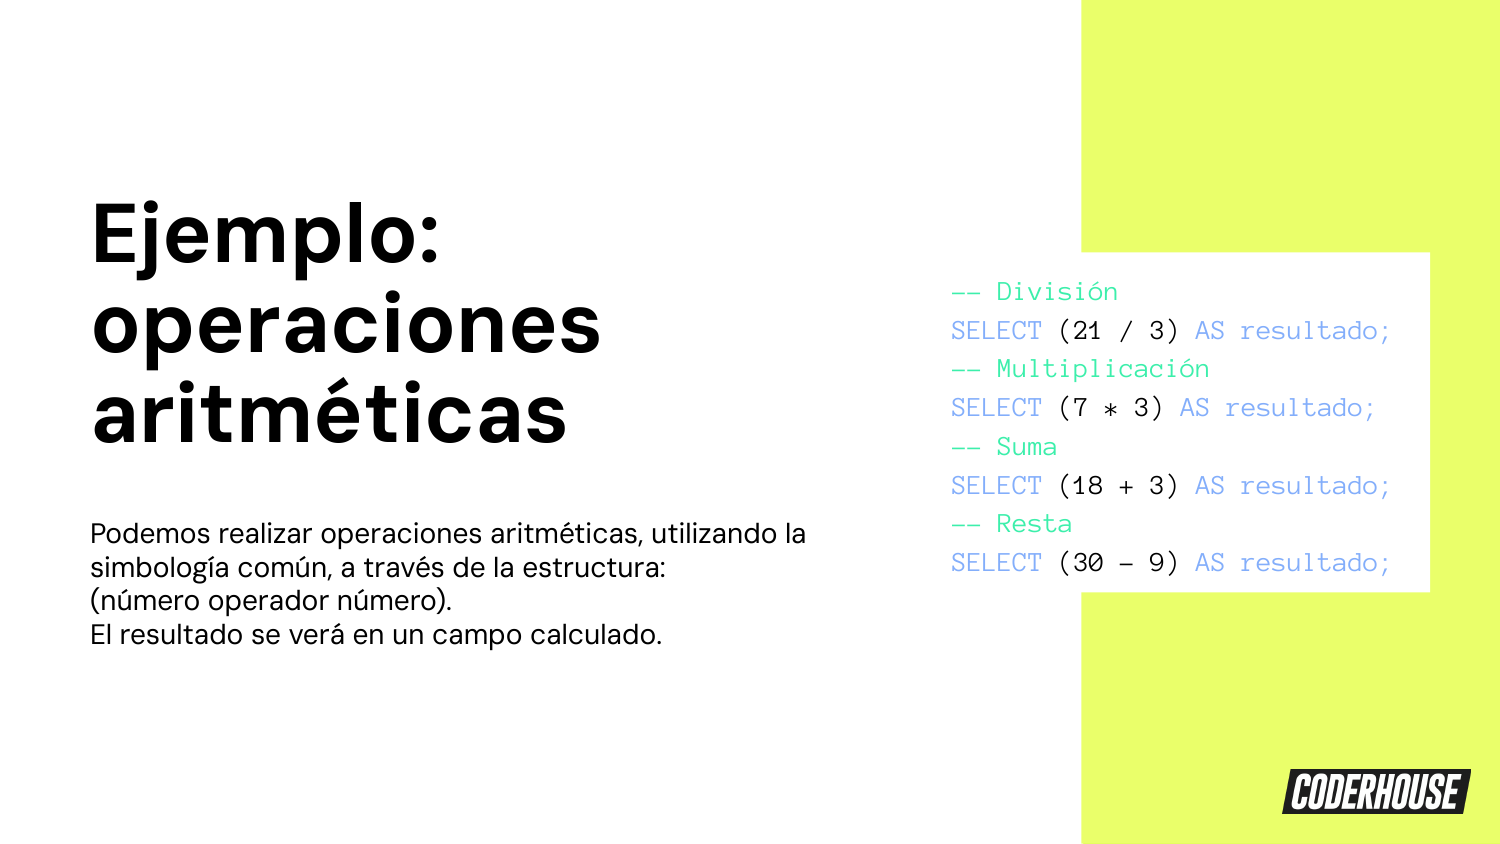

Ejemplo: operaciones aritméticas
-- División
SELECT (21 / 3) AS resultado;
-- Multiplicación
SELECT (7 * 3) AS resultado;
-- Suma
SELECT (18 + 3) AS resultado;
-- Resta
SELECT (30 - 9) AS resultado;
Podemos realizar operaciones aritméticas, utilizando la simbología común, a través de la estructura:
(número operador número).
El resultado se verá en un campo calculado.